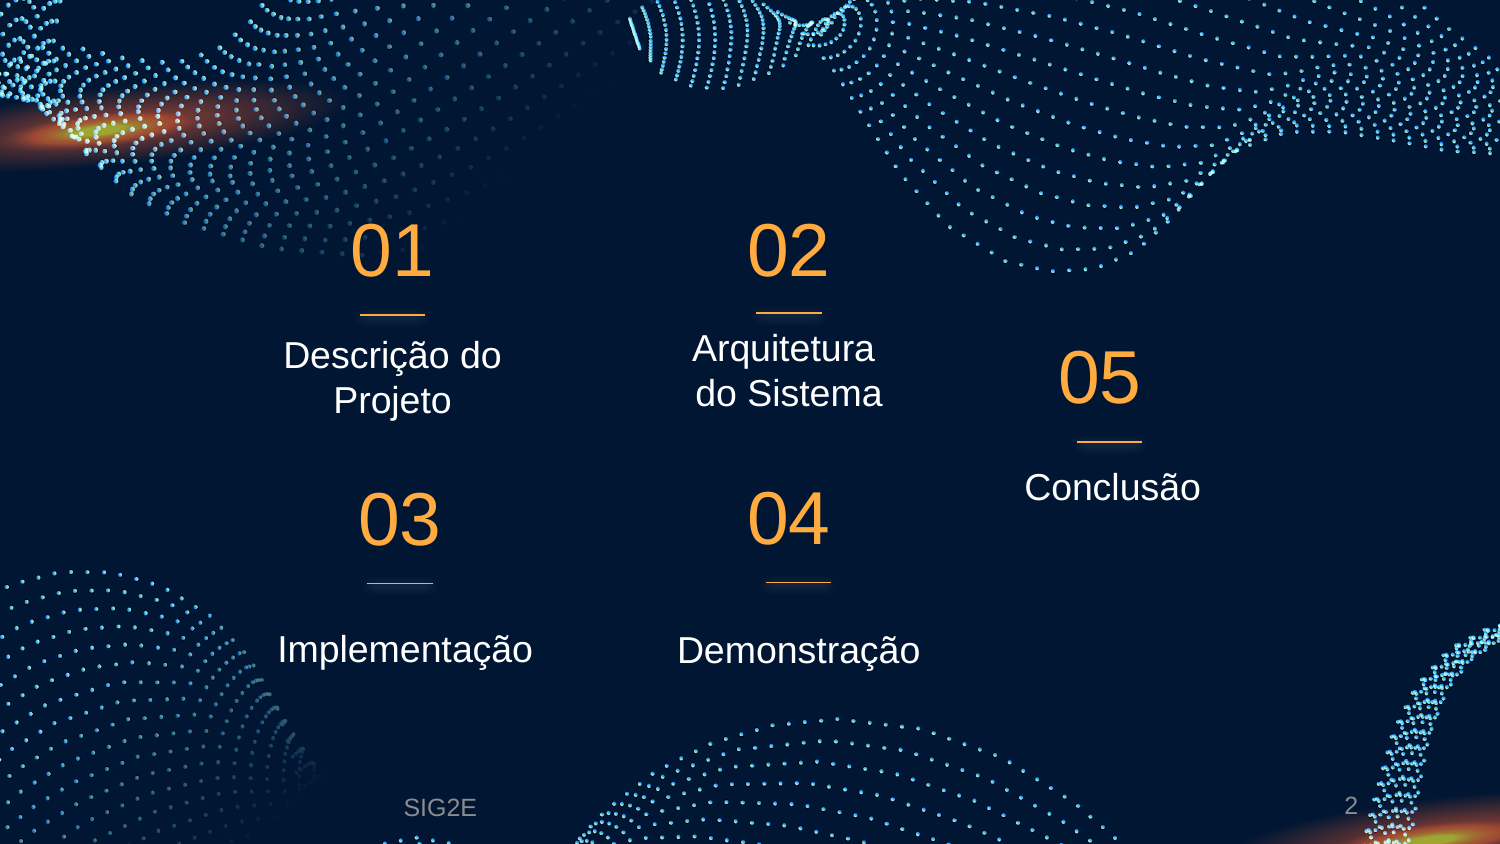

01
02
05
# Arquitetura do Sistema
Descrição do Projeto
Conclusão
04
03
Implementação
Demonstração
2
SIG2E